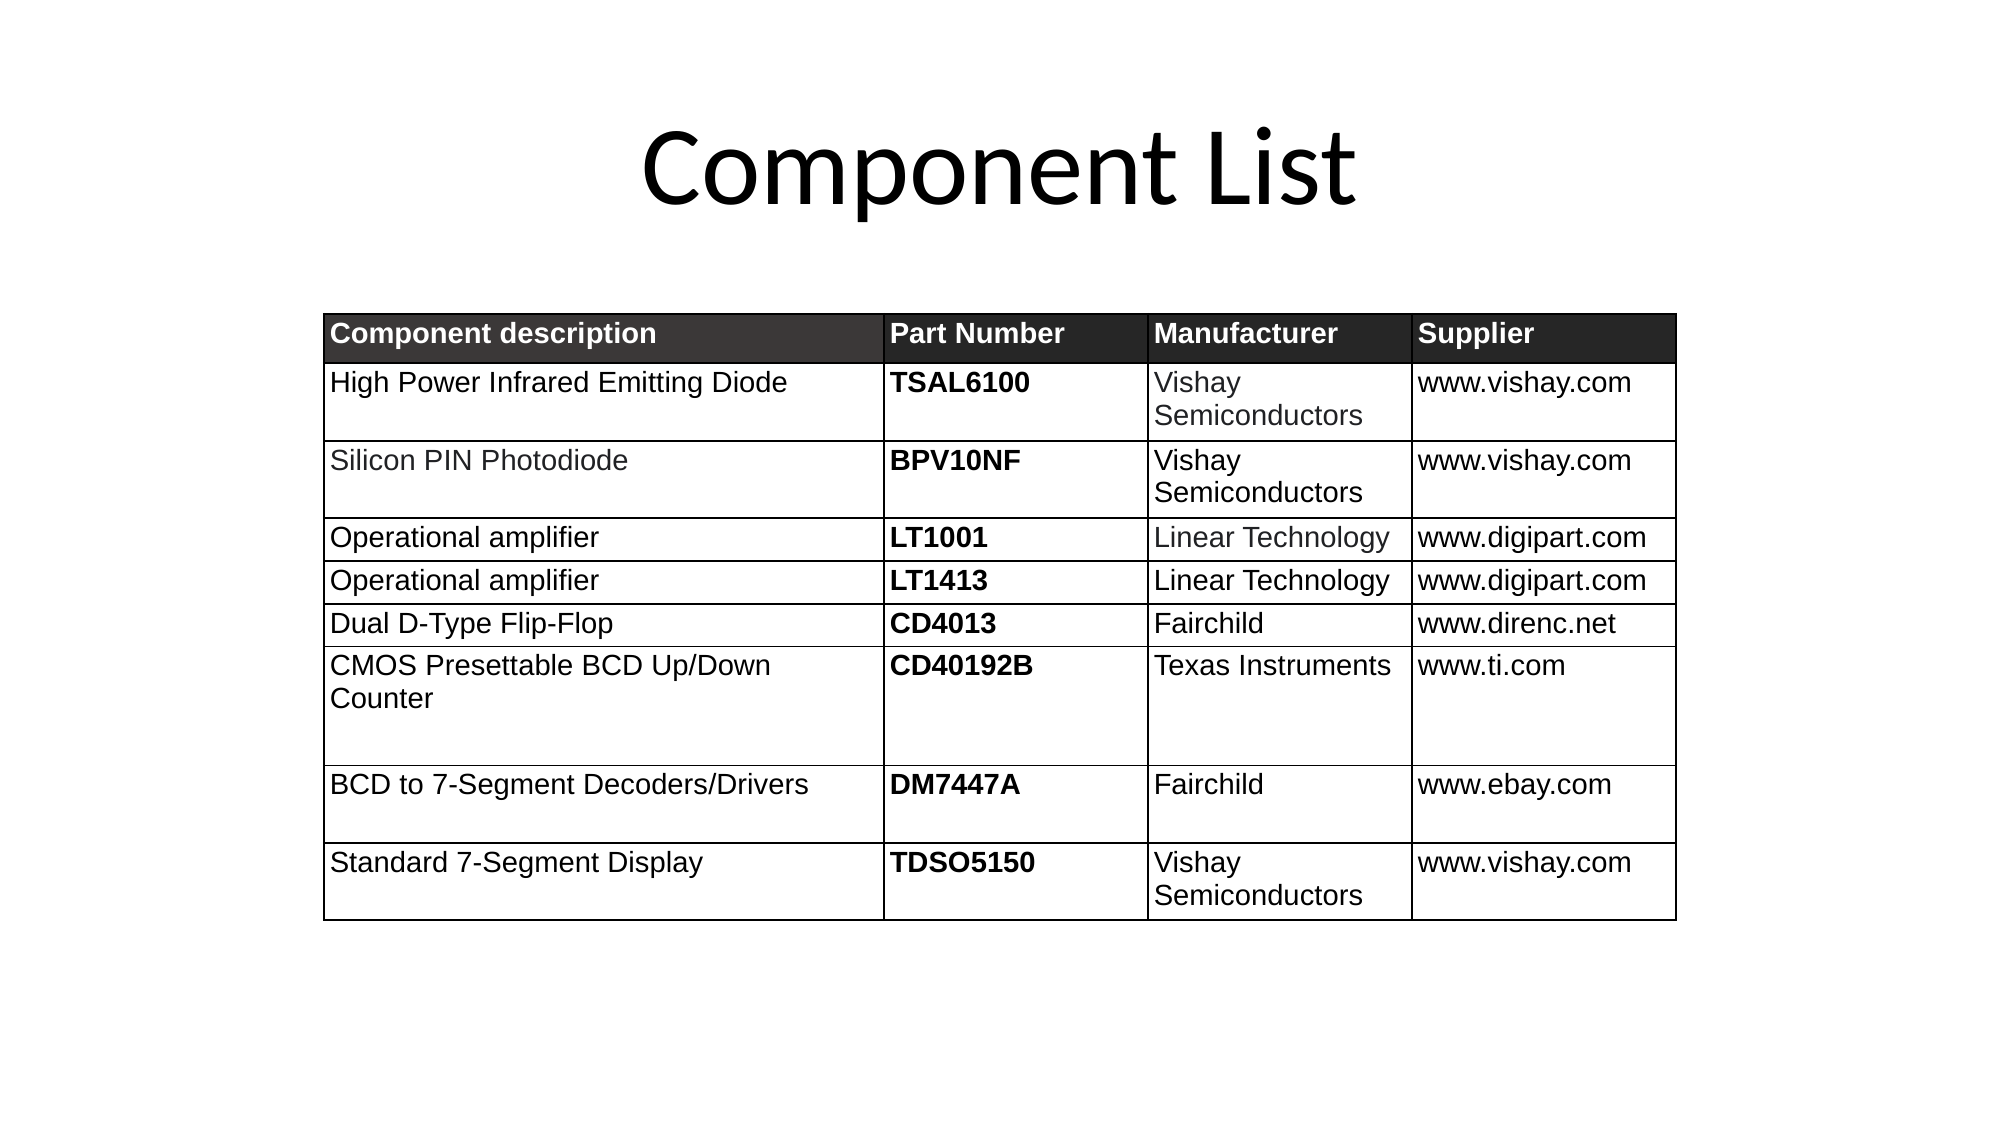

# Component List
| Component description | Part Number | Manufacturer | Supplier |
| --- | --- | --- | --- |
| High Power Infrared Emitting Diode | TSAL6100 | Vishay Semiconductors | www.vishay.com |
| Silicon PIN Photodiode | BPV10NF | Vishay Semiconductors | www.vishay.com |
| Operational amplifier | LT1001 | Linear Technology | www.digipart.com |
| Operational amplifier | LT1413 | Linear Technology | www.digipart.com |
| Dual D-Type Flip-Flop | CD4013 | Fairchild | www.direnc.net |
| CMOS Presettable BCD Up/Down Counter | CD40192B | Texas Instruments | www.ti.com |
| BCD to 7-Segment Decoders/Drivers | DM7447A | Fairchild | www.ebay.com |
| Standard 7-Segment Display | TDSO5150 | Vishay Semiconductors | www.vishay.com |